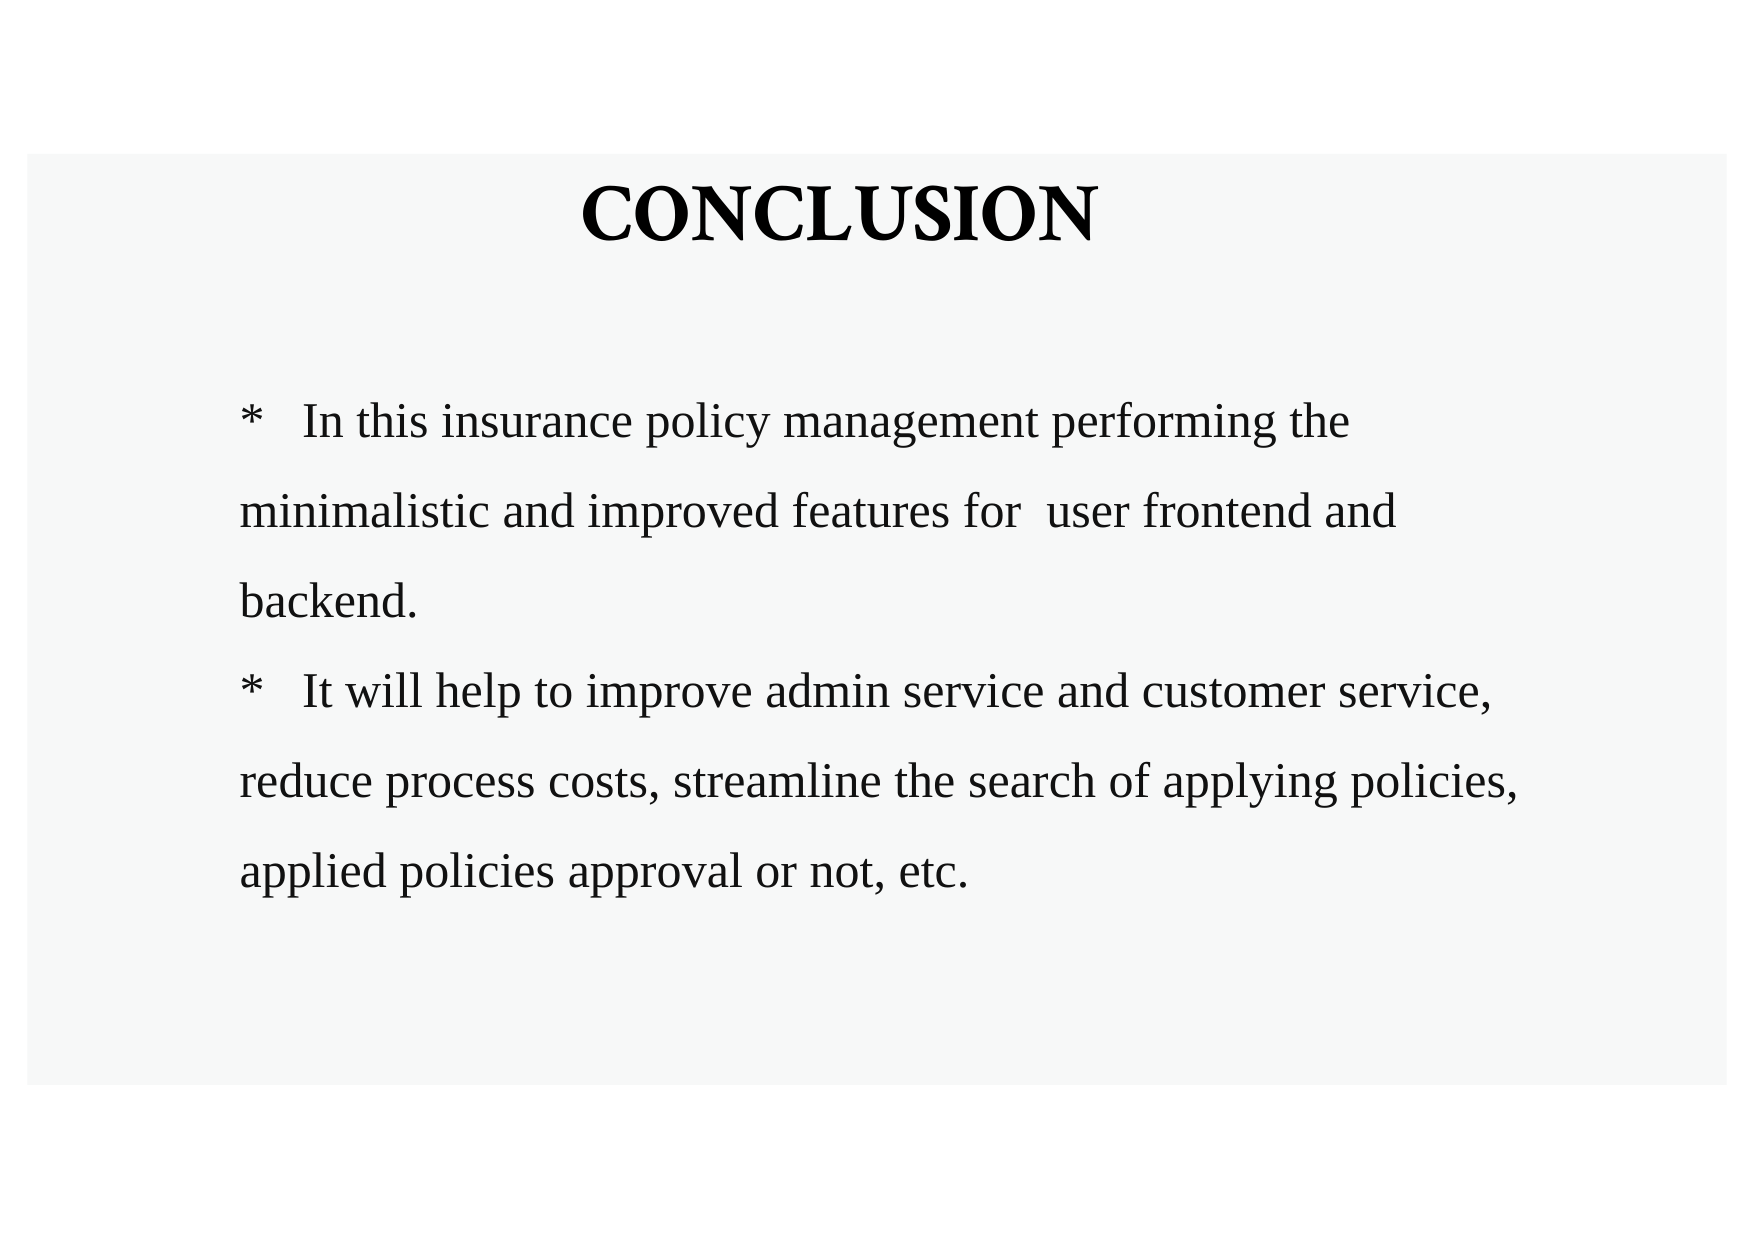

CONCLUSION
# *   In this insurance policy management performing the minimalistic and improved features for  user frontend and backend. *   It will help to improve admin service and customer service, reduce process costs, streamline the search of applying policies, applied policies approval or not, etc.